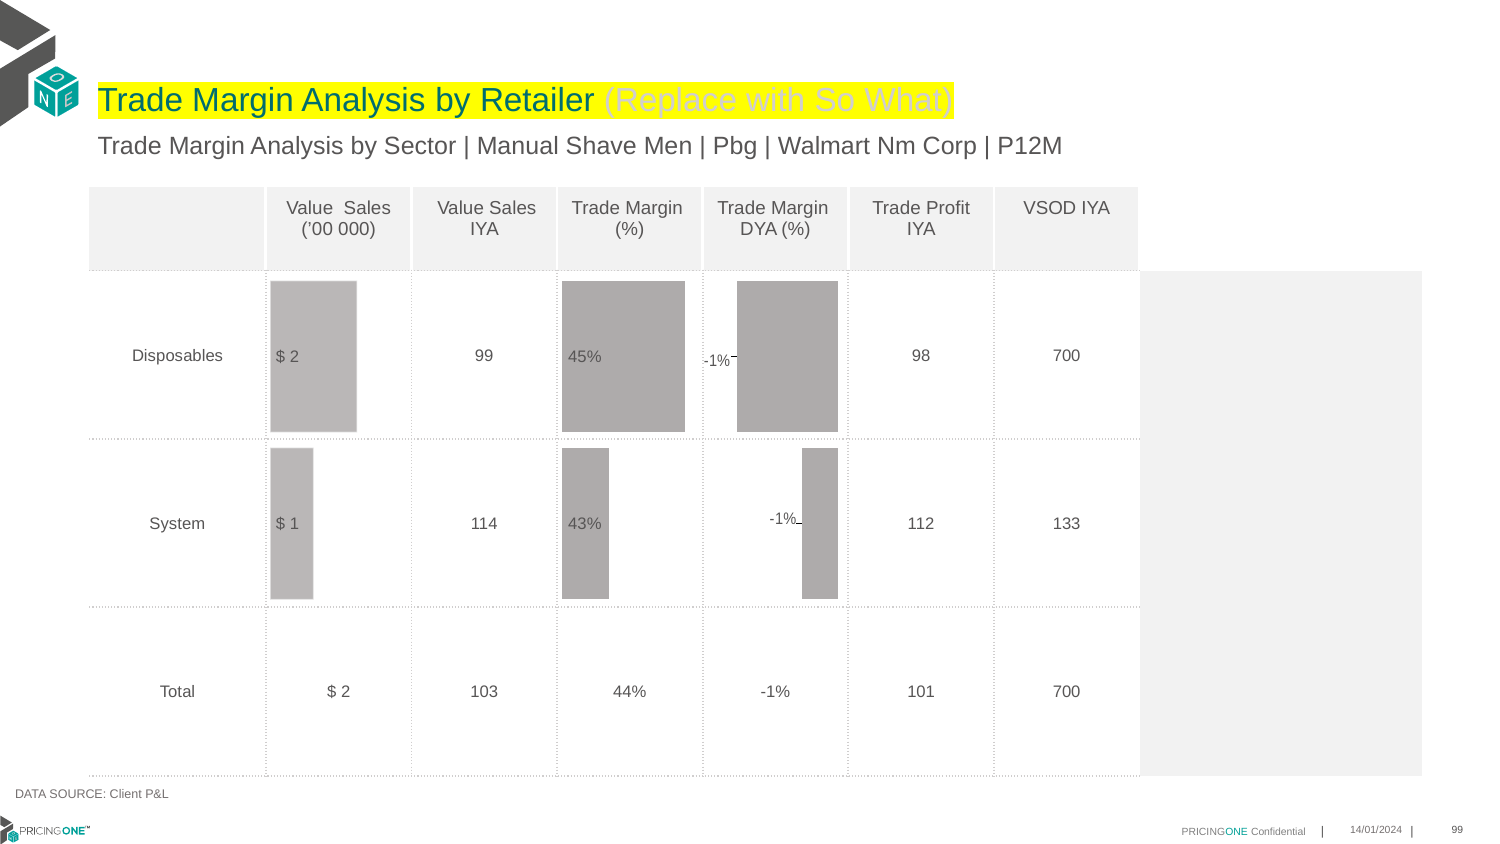

# Trade Margin Analysis by Retailer (Replace with So What)
Trade Margin Analysis by Sector | Manual Shave Men | Pbg | Walmart Nm Corp | P12M
|  | Value Sales (’00 000) | Value Sales IYA | Trade Margin (%) | Trade Margin DYA (%) | Trade Profit IYA | VSOD IYA |  |
| --- | --- | --- | --- | --- | --- | --- | --- |
| Disposables |  | 99 |  |  | 98 | 700 |  |
| System |  | 114 |  |  | 112 | 133 |  |
| Total | $ 2 | 103 | 44% | -1% | 101 | 700 |  |

### Chart

| Category | Trade Margin DYA |
|---|---|
| Disposables | -0.007451871007684019 |
| System | -0.0071600315593756125 |
| None | None |

### Chart

| Category | Trade Margin % |
|---|---|
| Disposables | 0.4514 |
| System | 0.4289 |
| None | None |

### Chart

| Category | Value Sales |
|---|---|
| Disposables | 2.0 |
| System | 1.0 |
| None | None |
DATA SOURCE: Client P&L

14/01/2024
99